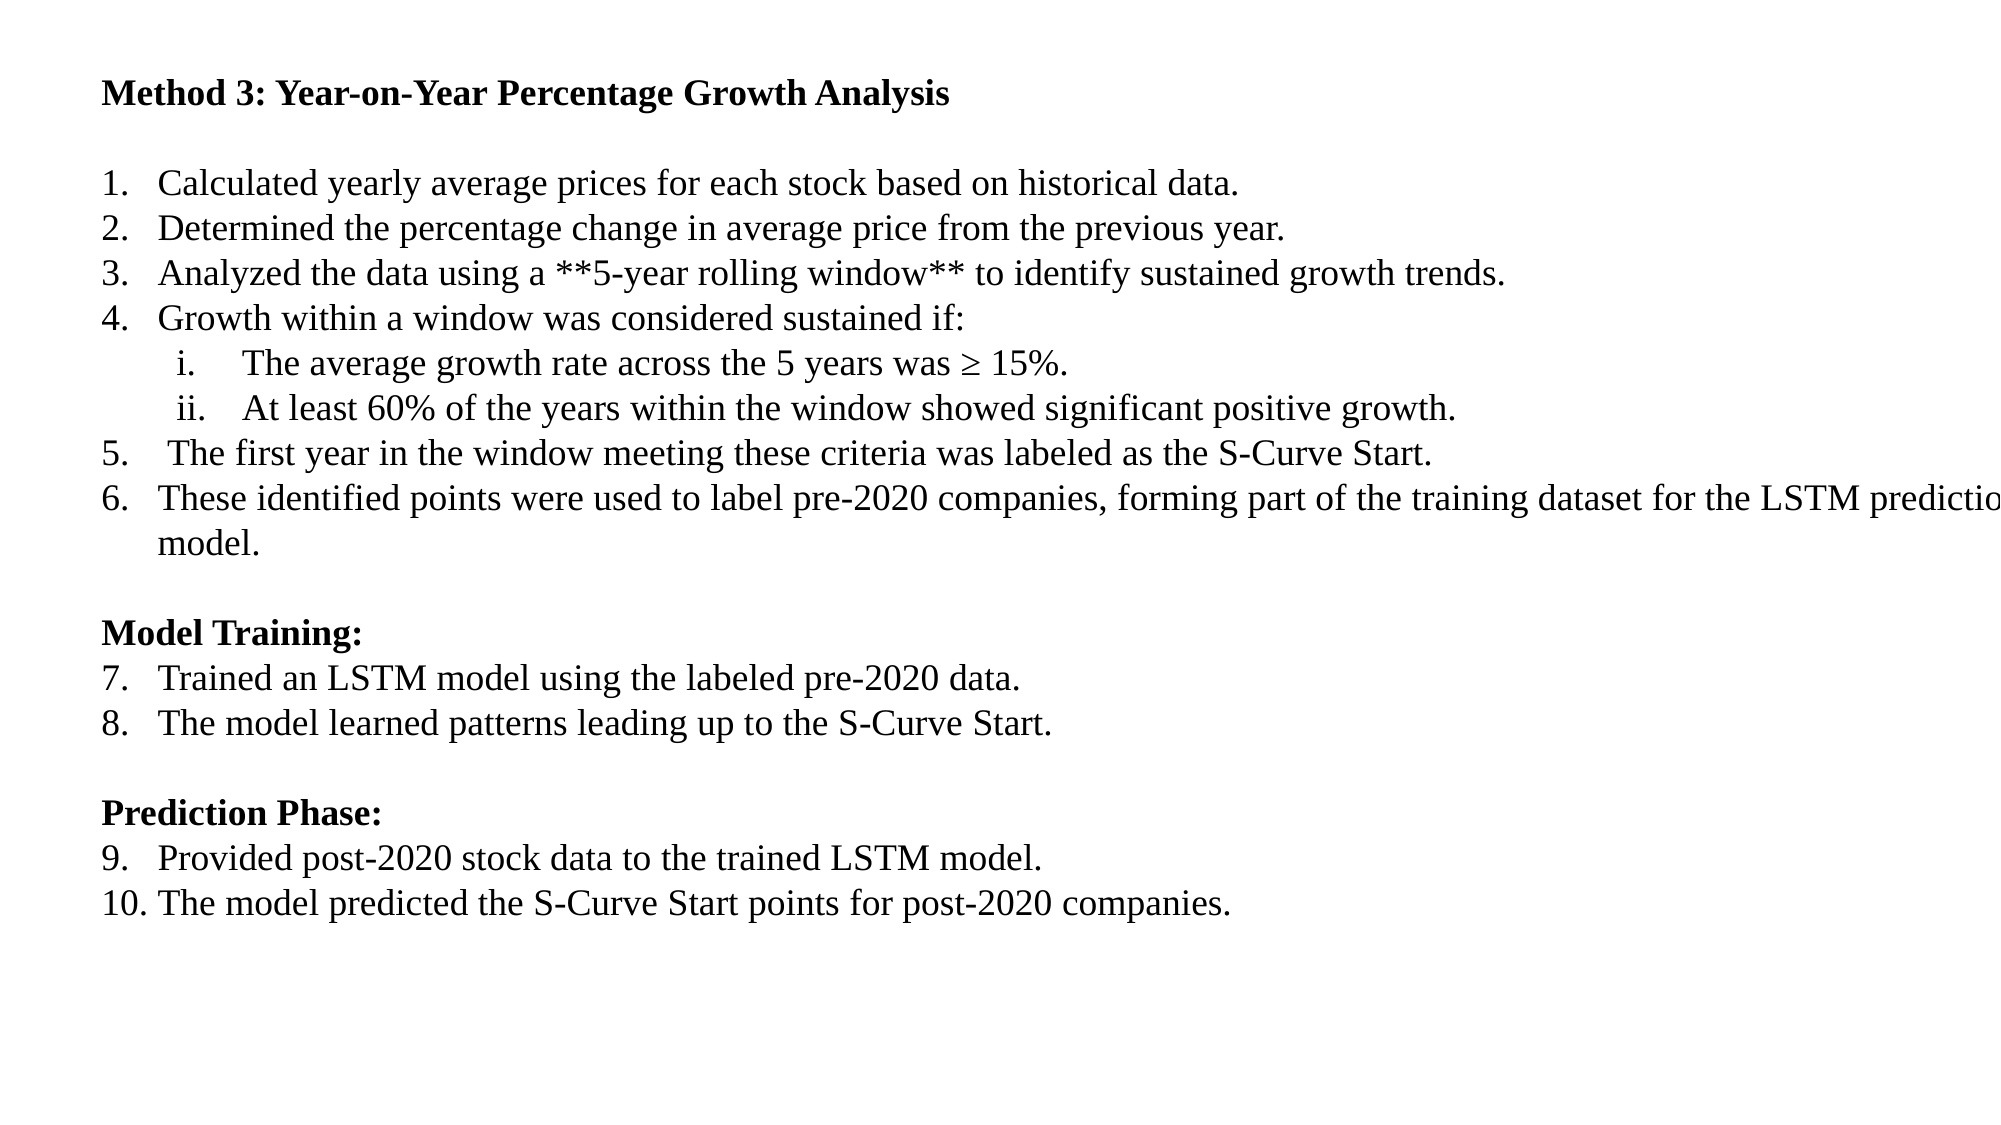

Method 3: Year-on-Year Percentage Growth Analysis

Calculated yearly average prices for each stock based on historical data.
Determined the percentage change in average price from the previous year.
Analyzed the data using a **5-year rolling window** to identify sustained growth trends.
Growth within a window was considered sustained if:
The average growth rate across the 5 years was ≥ 15%.
At least 60% of the years within the window showed significant positive growth.
 The first year in the window meeting these criteria was labeled as the S-Curve Start.
These identified points were used to label pre-2020 companies, forming part of the training dataset for the LSTM prediction model.

Model Training:
Trained an LSTM model using the labeled pre-2020 data.
The model learned patterns leading up to the S-Curve Start.

Prediction Phase:
Provided post-2020 stock data to the trained LSTM model.
The model predicted the S-Curve Start points for post-2020 companies.